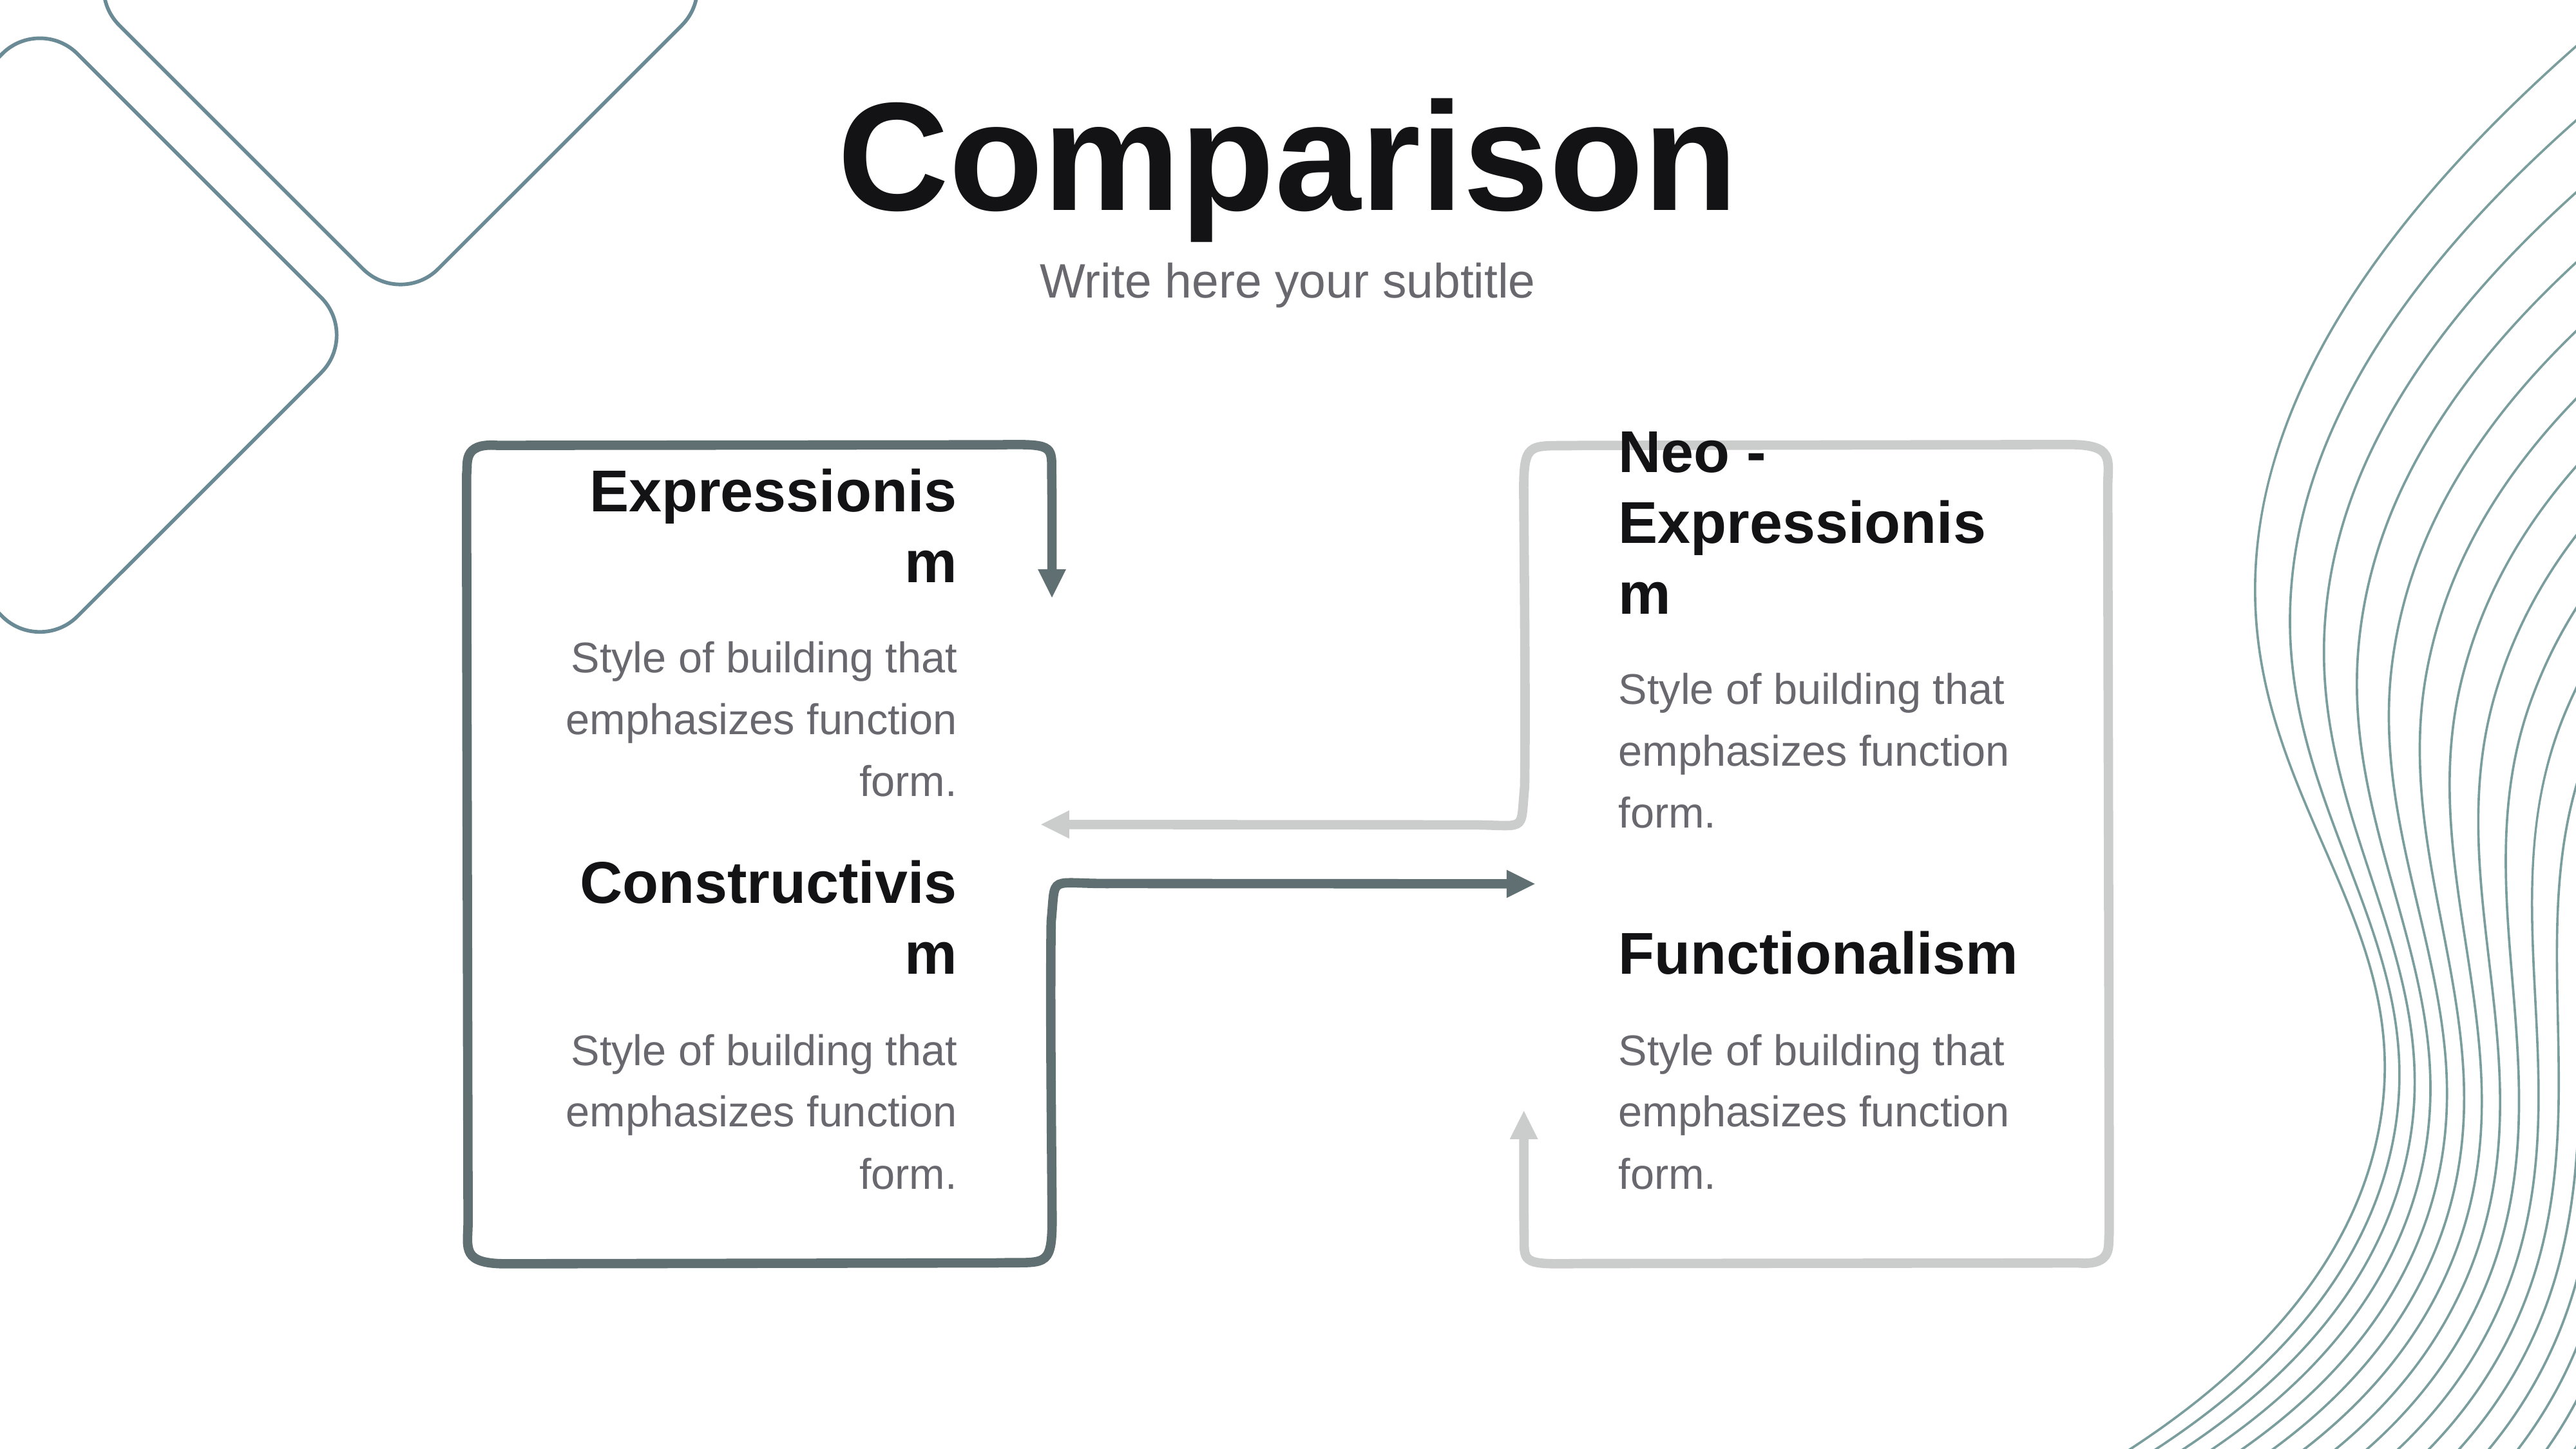

Comparison

Write here your subtitle

Neo - Expressionism
Expressionism
Style of building that emphasizes function form.
Style of building that emphasizes function form.
Constructivism
Functionalism
Style of building that emphasizes function form.
Style of building that emphasizes function form.